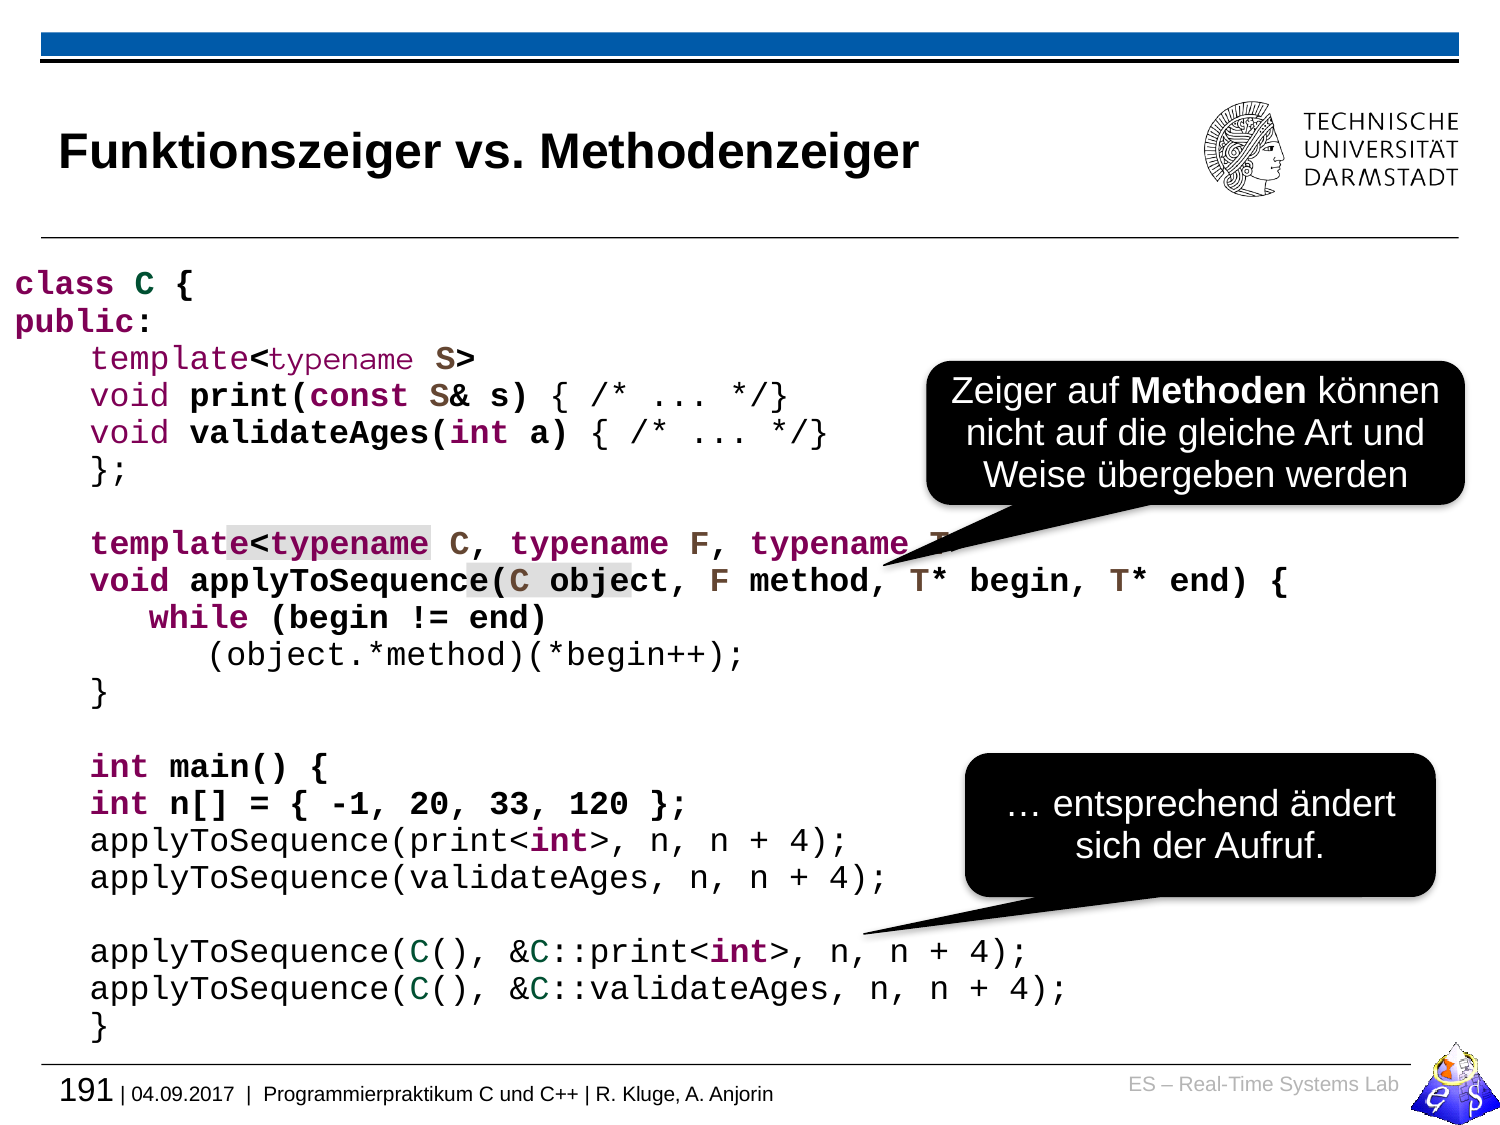

# Funktionszeiger vs. Methodenzeiger
class C {
public:
template<typename S>
void print(const S& s) { /* ... */}
void validateAges(int a) { /* ... */}
};

template<typename C, typename F, typename T>
void applyToSequence(C object, F method, T* begin, T* end) {
	while (begin != end)
		(object.*method)(*begin++);
}

int main() {
int n[] = { -1, 20, 33, 120 };
applyToSequence(print<int>, n, n + 4);
applyToSequence(validateAges, n, n + 4);

applyToSequence(C(), &C::print<int>, n, n + 4);
applyToSequence(C(), &C::validateAges, n, n + 4);
}

Zeiger auf Methoden können nicht auf die gleiche Art und Weise übergeben werden

… entsprechend ändert sich der Aufruf.